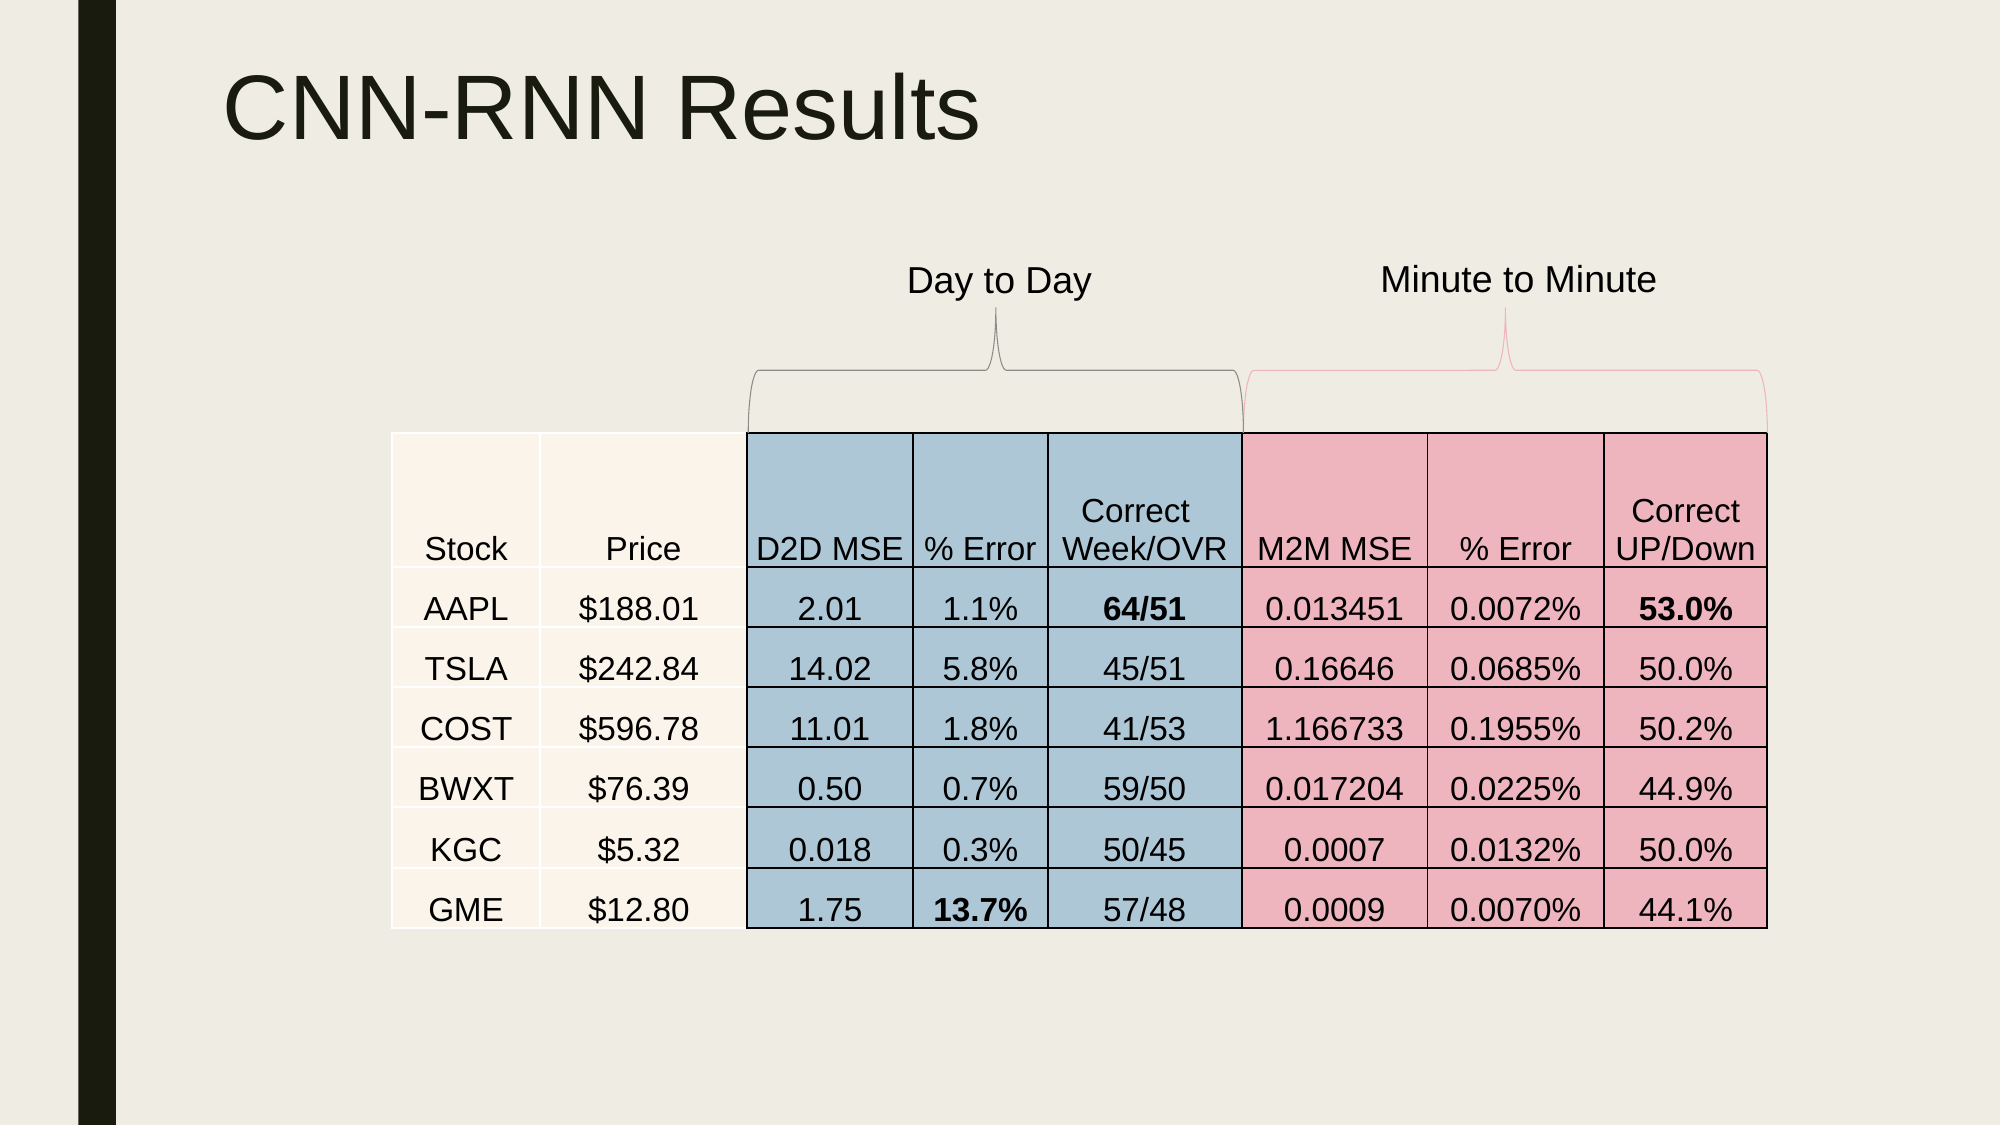

# CNN-RNN Results

Minute to Minute
Day to Day
| Stock | Price | D2D MSE | % Error | Correct Week/OVR | M2M MSE | % Error | Correct UP/Down |
| --- | --- | --- | --- | --- | --- | --- | --- |
| AAPL | $188.01 | 2.01 | 1.1% | 64/51 | 0.013451 | 0.0072% | 53.0% |
| TSLA | $242.84 | 14.02 | 5.8% | 45/51 | 0.16646 | 0.0685% | 50.0% |
| COST | $596.78 | 11.01 | 1.8% | 41/53 | 1.166733 | 0.1955% | 50.2% |
| BWXT | $76.39 | 0.50 | 0.7% | 59/50 | 0.017204 | 0.0225% | 44.9% |
| KGC | $5.32 | 0.018 | 0.3% | 50/45 | 0.0007 | 0.0132% | 50.0% |
| GME | $12.80 | 1.75 | 13.7% | 57/48 | 0.0009 | 0.0070% | 44.1% |